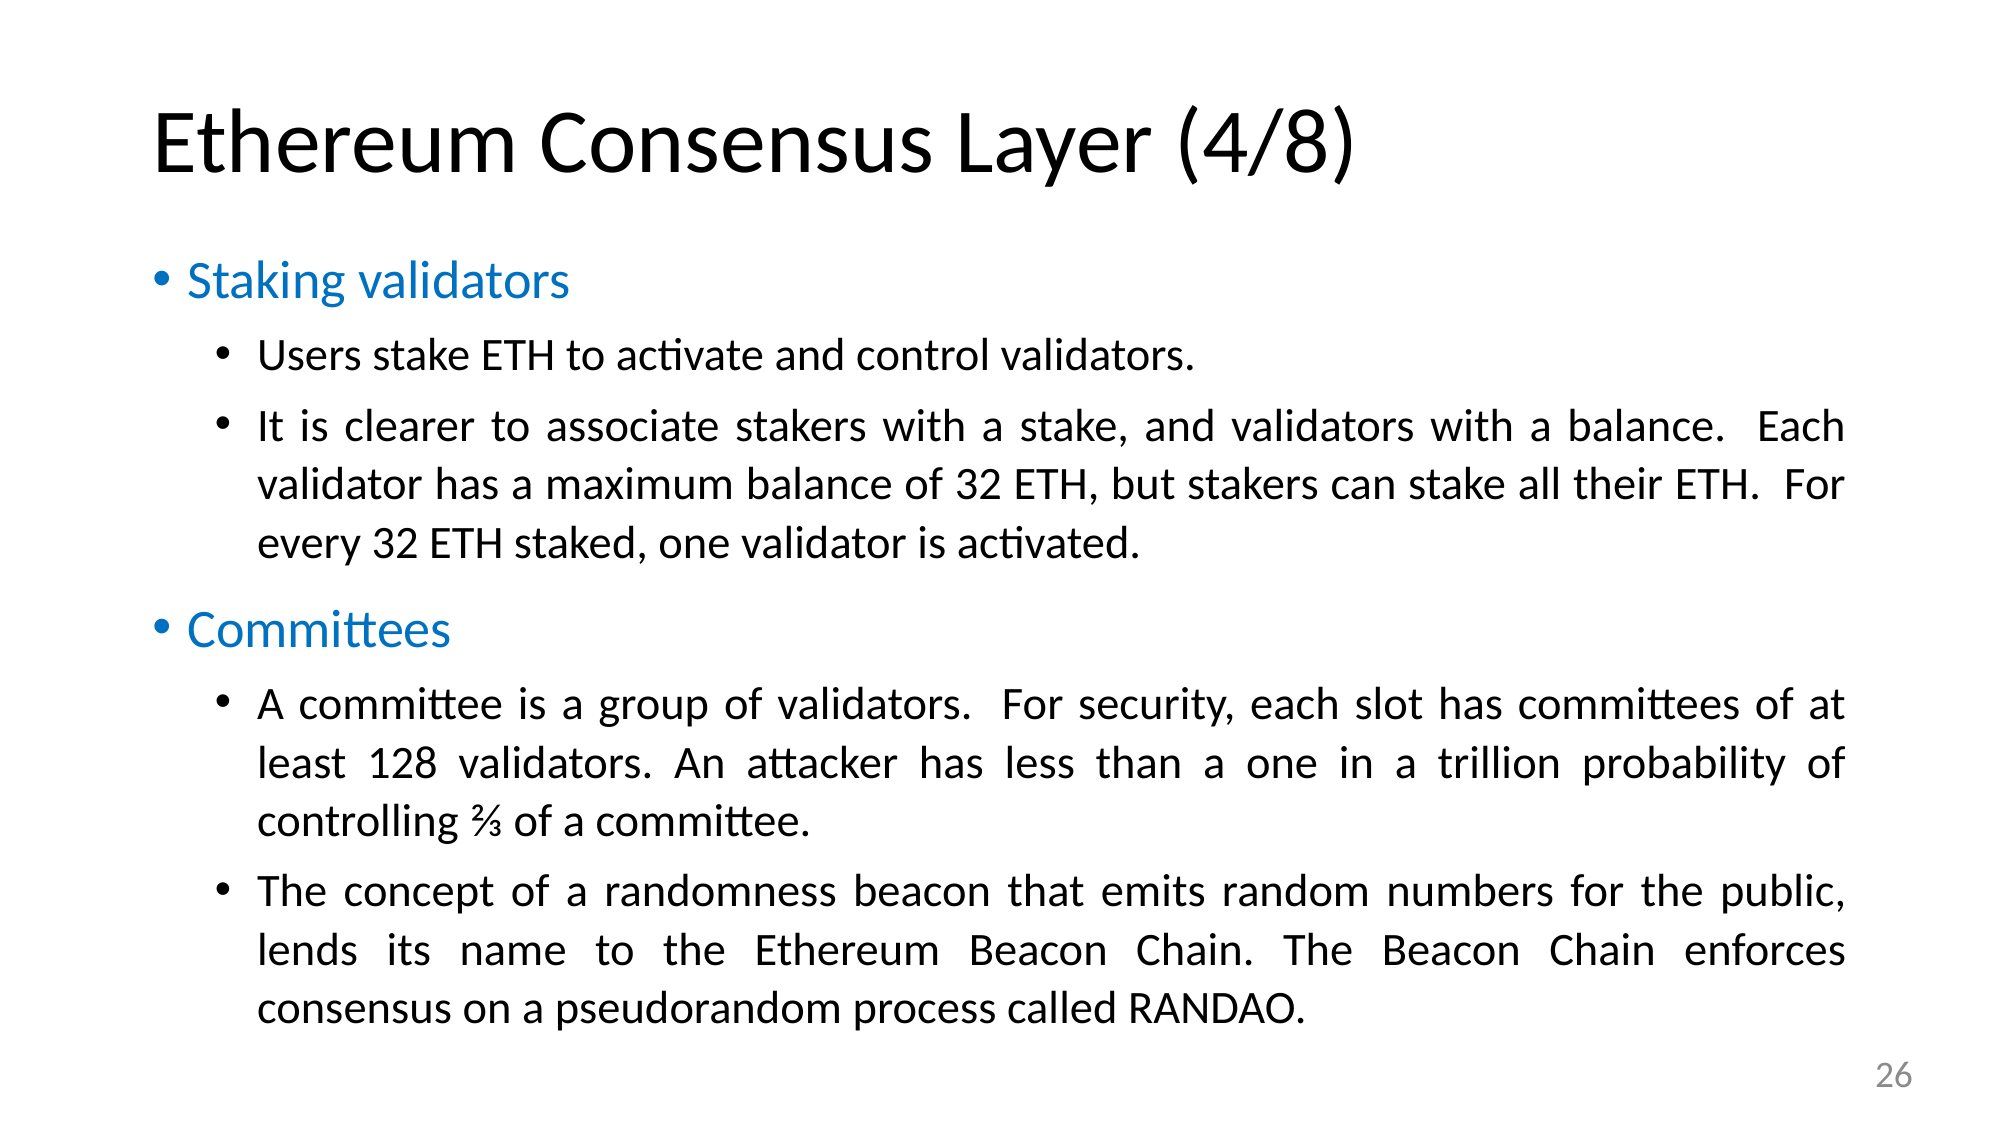

# Ethereum Consensus Layer (4/8)
Staking validators
Users stake ETH to activate and control validators.
It is clearer to associate stakers with a stake, and validators with a balance.  Each validator has a maximum balance of 32 ETH, but stakers can stake all their ETH.  For every 32 ETH staked, one validator is activated.
Committees
A committee is a group of validators.  For security, each slot has committees of at least 128 validators. An attacker has less than a one in a trillion probability of controlling ⅔ of a committee.
The concept of a randomness beacon that emits random numbers for the public, lends its name to the Ethereum Beacon Chain. The Beacon Chain enforces consensus on a pseudorandom process called RANDAO.
26